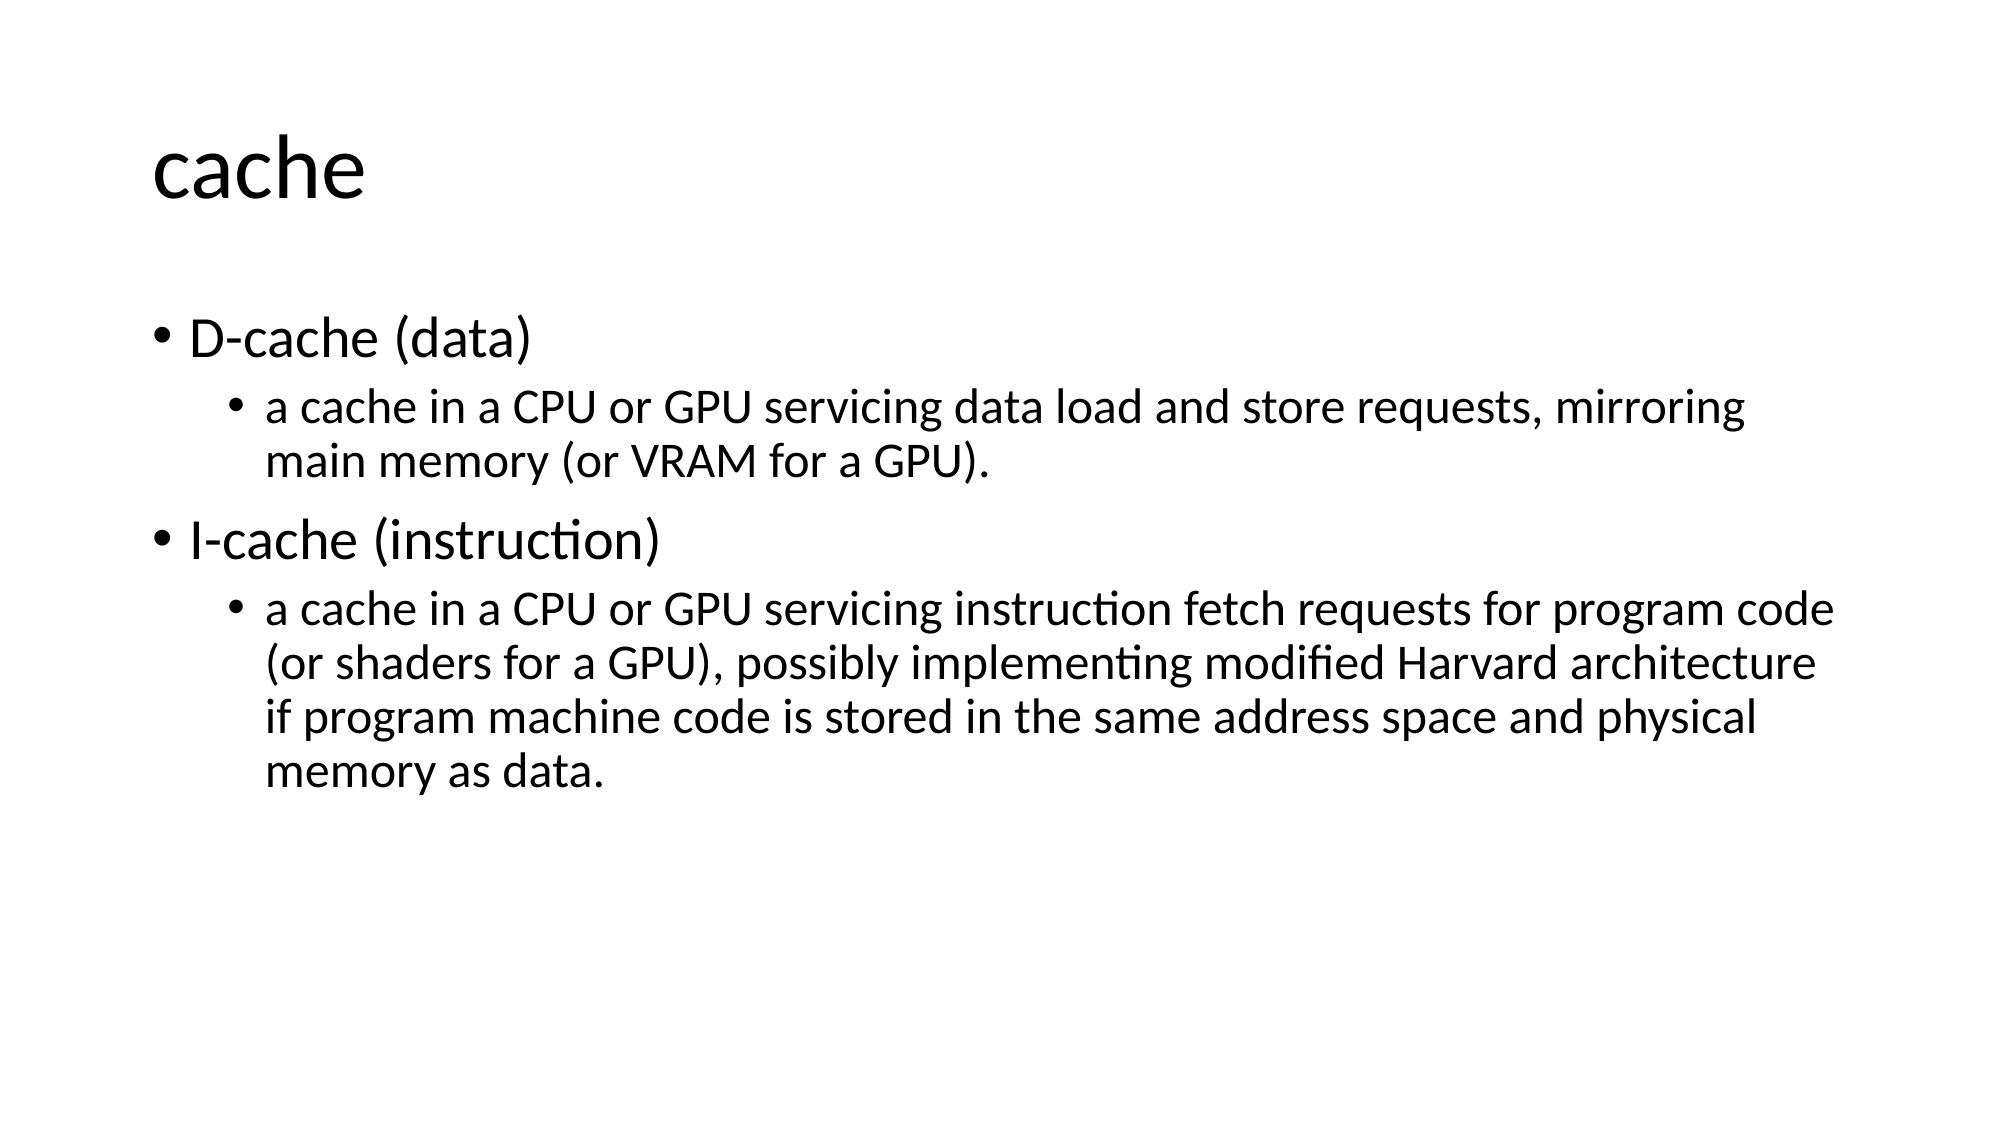

# cache
D-cache (data)
a cache in a CPU or GPU servicing data load and store requests, mirroring main memory (or VRAM for a GPU).
I-cache (instruction)
a cache in a CPU or GPU servicing instruction fetch requests for program code (or shaders for a GPU), possibly implementing modified Harvard architecture if program machine code is stored in the same address space and physical memory as data.